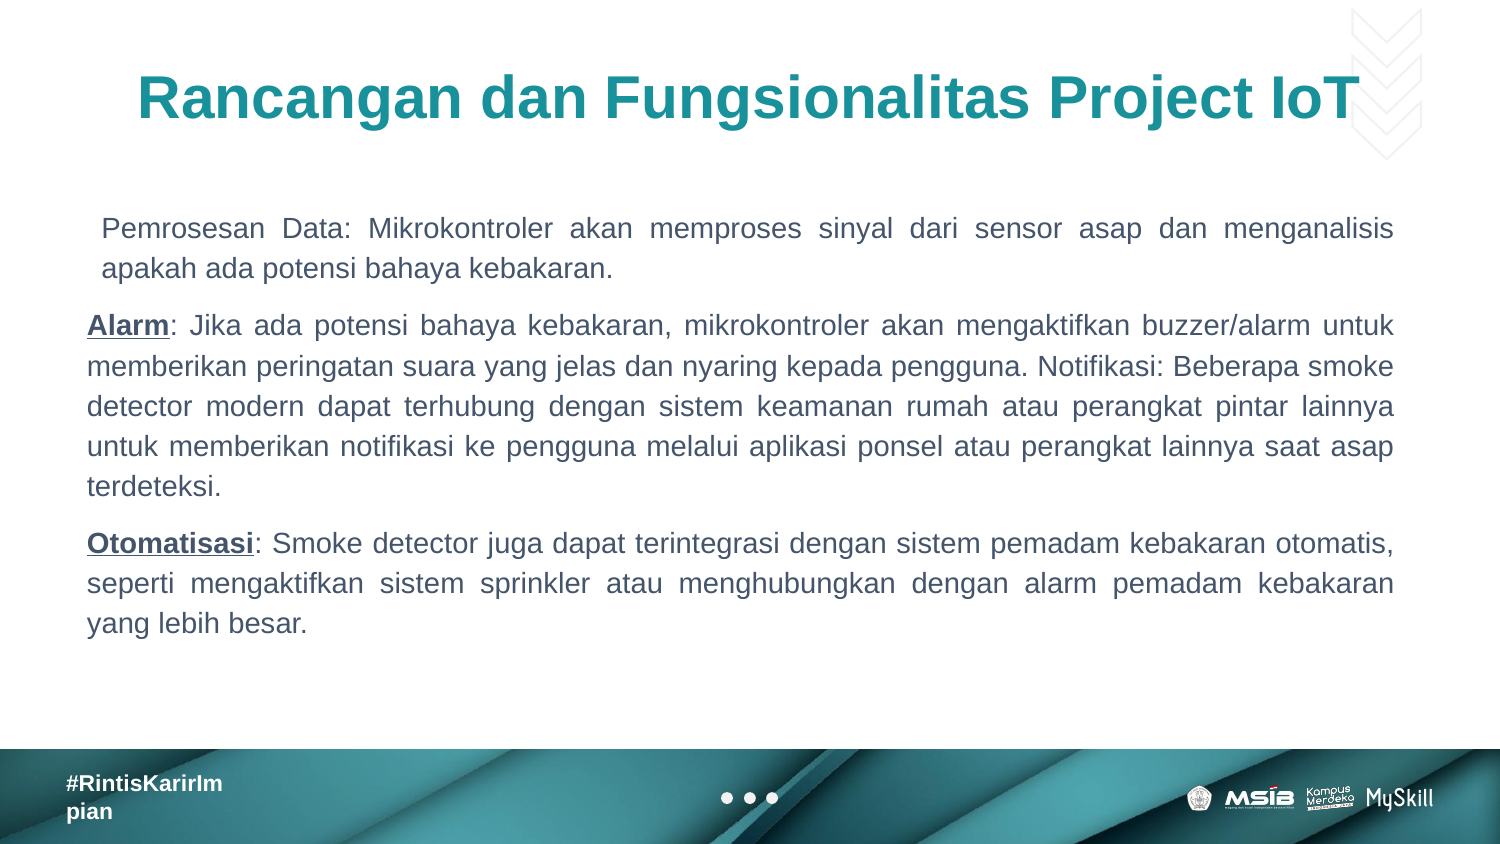

# Rancangan dan Fungsionalitas Project IoT
Pemrosesan Data: Mikrokontroler akan memproses sinyal dari sensor asap dan menganalisis apakah ada potensi bahaya kebakaran.
Alarm: Jika ada potensi bahaya kebakaran, mikrokontroler akan mengaktifkan buzzer/alarm untuk memberikan peringatan suara yang jelas dan nyaring kepada pengguna. Notifikasi: Beberapa smoke detector modern dapat terhubung dengan sistem keamanan rumah atau perangkat pintar lainnya untuk memberikan notifikasi ke pengguna melalui aplikasi ponsel atau perangkat lainnya saat asap terdeteksi.
Otomatisasi: Smoke detector juga dapat terintegrasi dengan sistem pemadam kebakaran otomatis, seperti mengaktifkan sistem sprinkler atau menghubungkan dengan alarm pemadam kebakaran yang lebih besar.